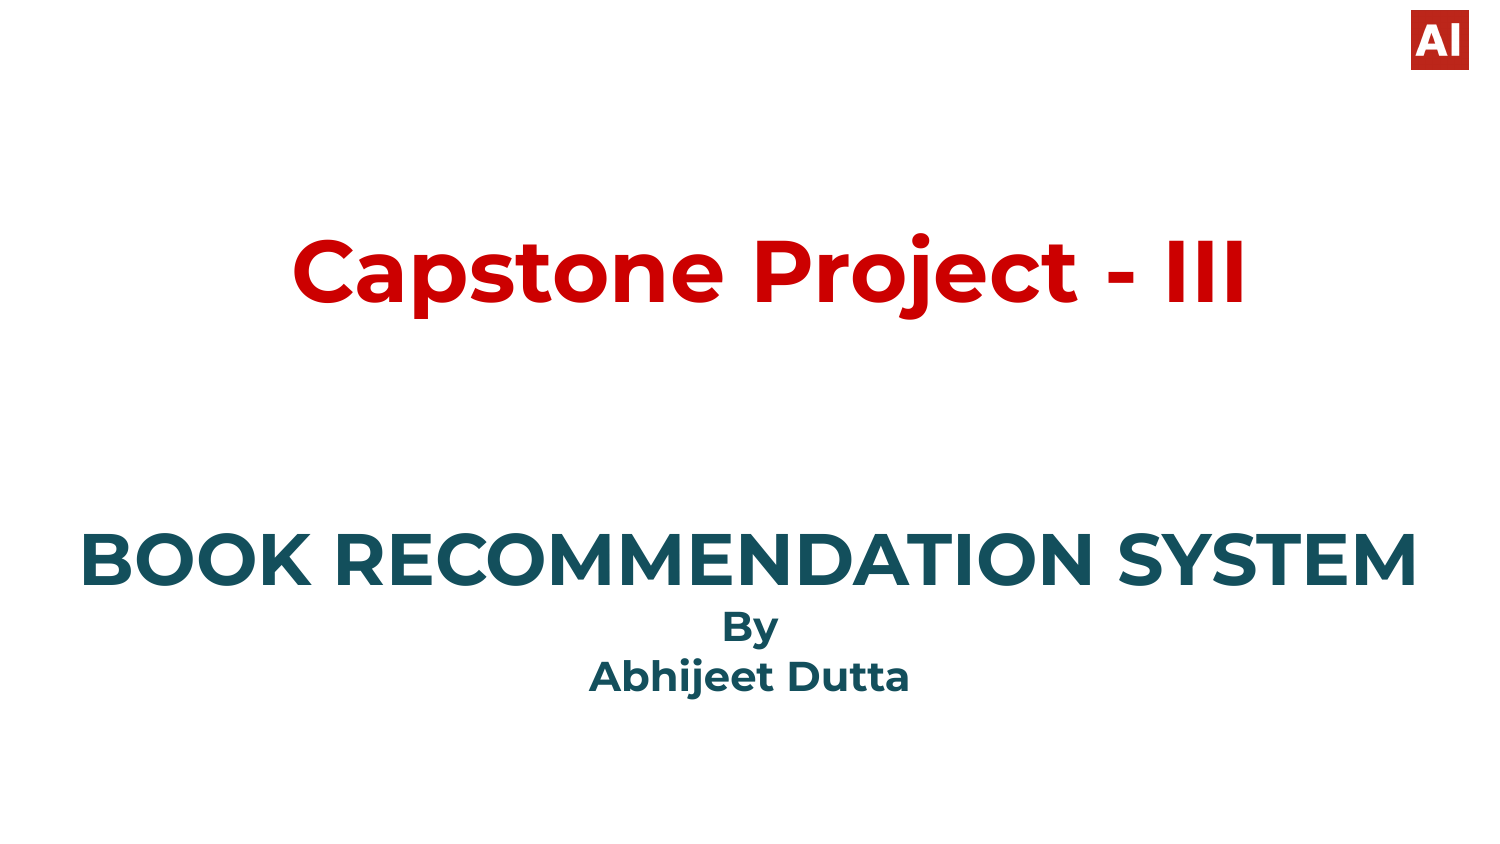

# Capstone Project - III

BOOK RECOMMENDATION SYSTEM
By
Abhijeet Dutta